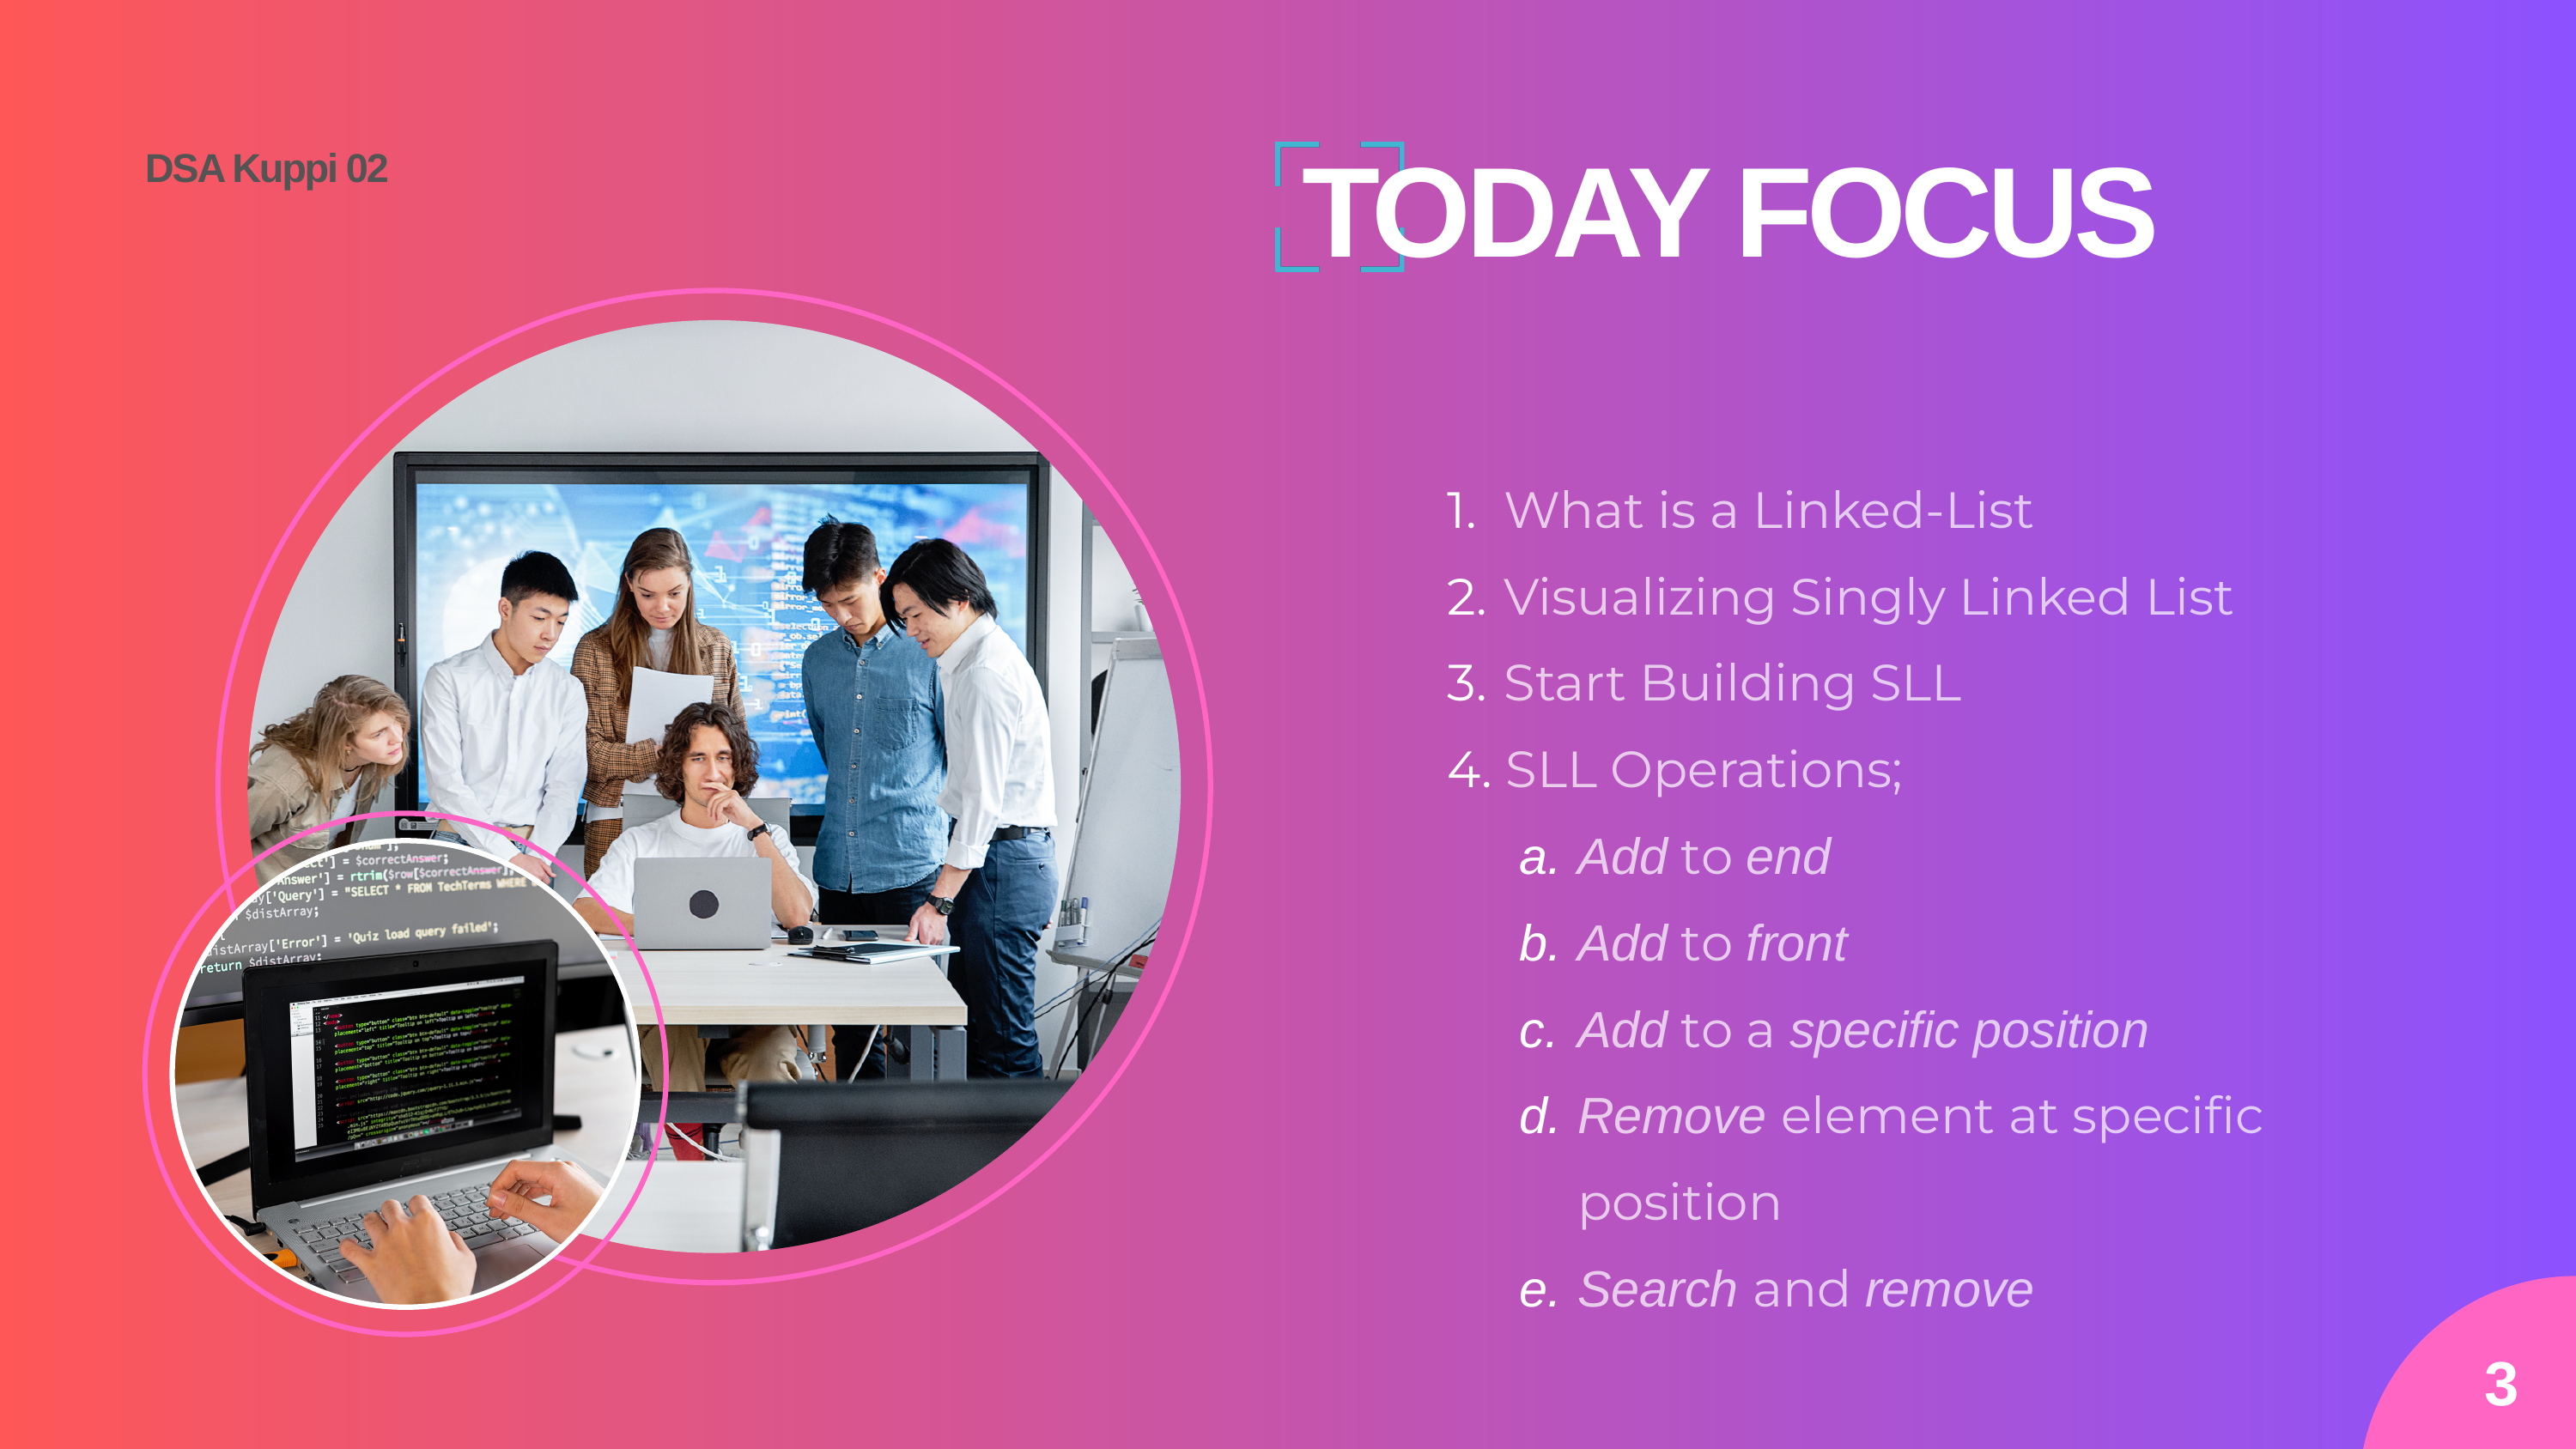

DSA Kuppi 02
TODAY FOCUS

 What is a Linked-List
 Visualizing Singly Linked List
 Start Building SLL
 SLL Operations;
Add to end
Add to front
Add to a specific position
Remove element at specific position
Search and remove

3